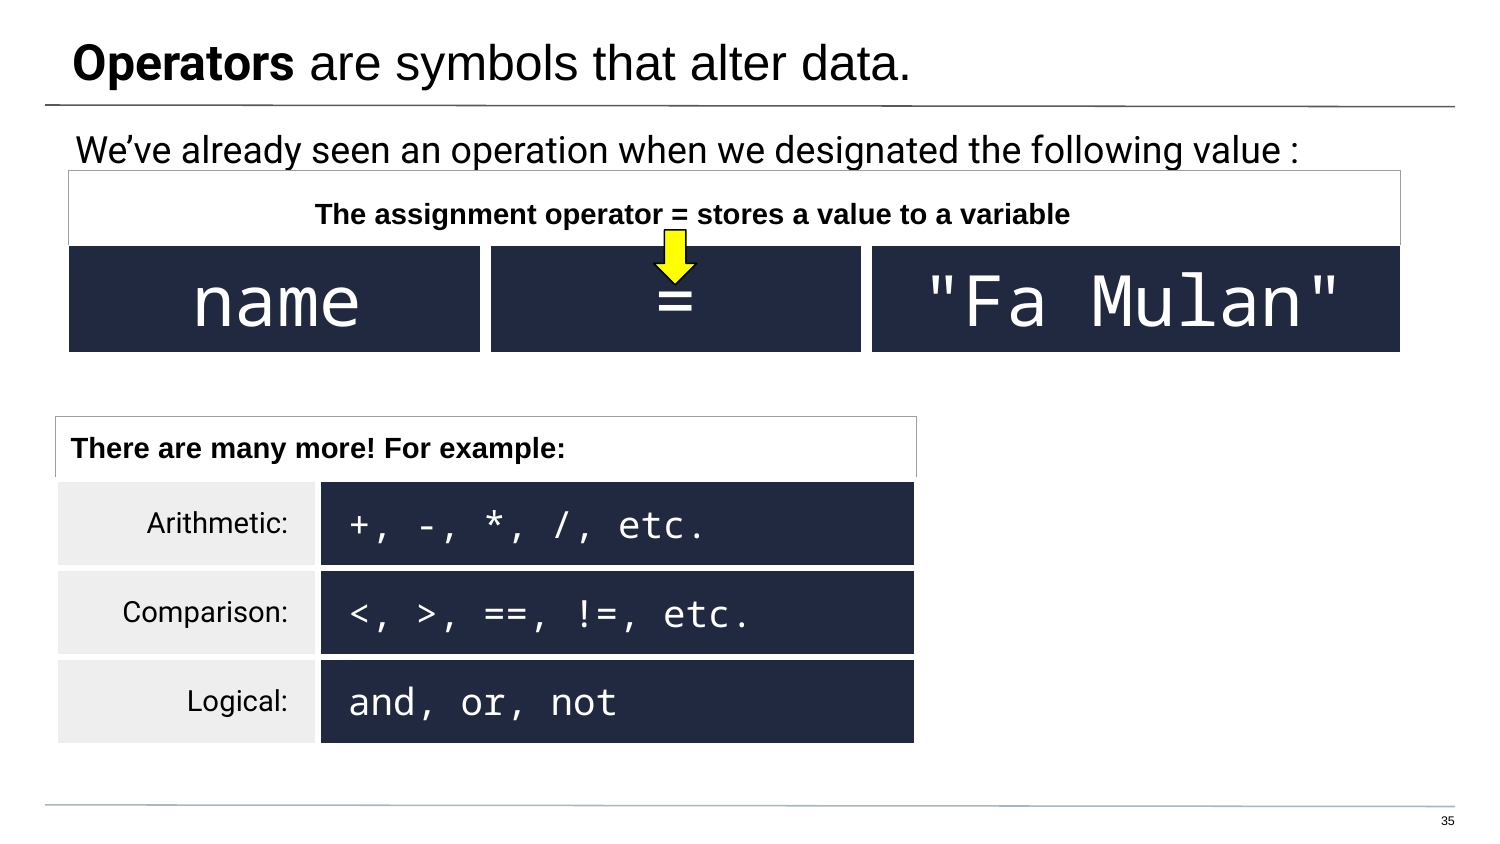

# Operators are symbols that alter data.
We’ve already seen an operation when we designated the following value :

| The assignment operator = stores a value to a variable |  |  |
| --- | --- | --- |
| name | = | "Fa Mulan" |

| There are many more! For example: |  |  |
| --- | --- | --- |
| Arithmetic: | +, -, \*, /, etc. |  |
| Comparison: | <, >, ==, !=, etc. |  |
| Logical: | and, or, not |  |

35